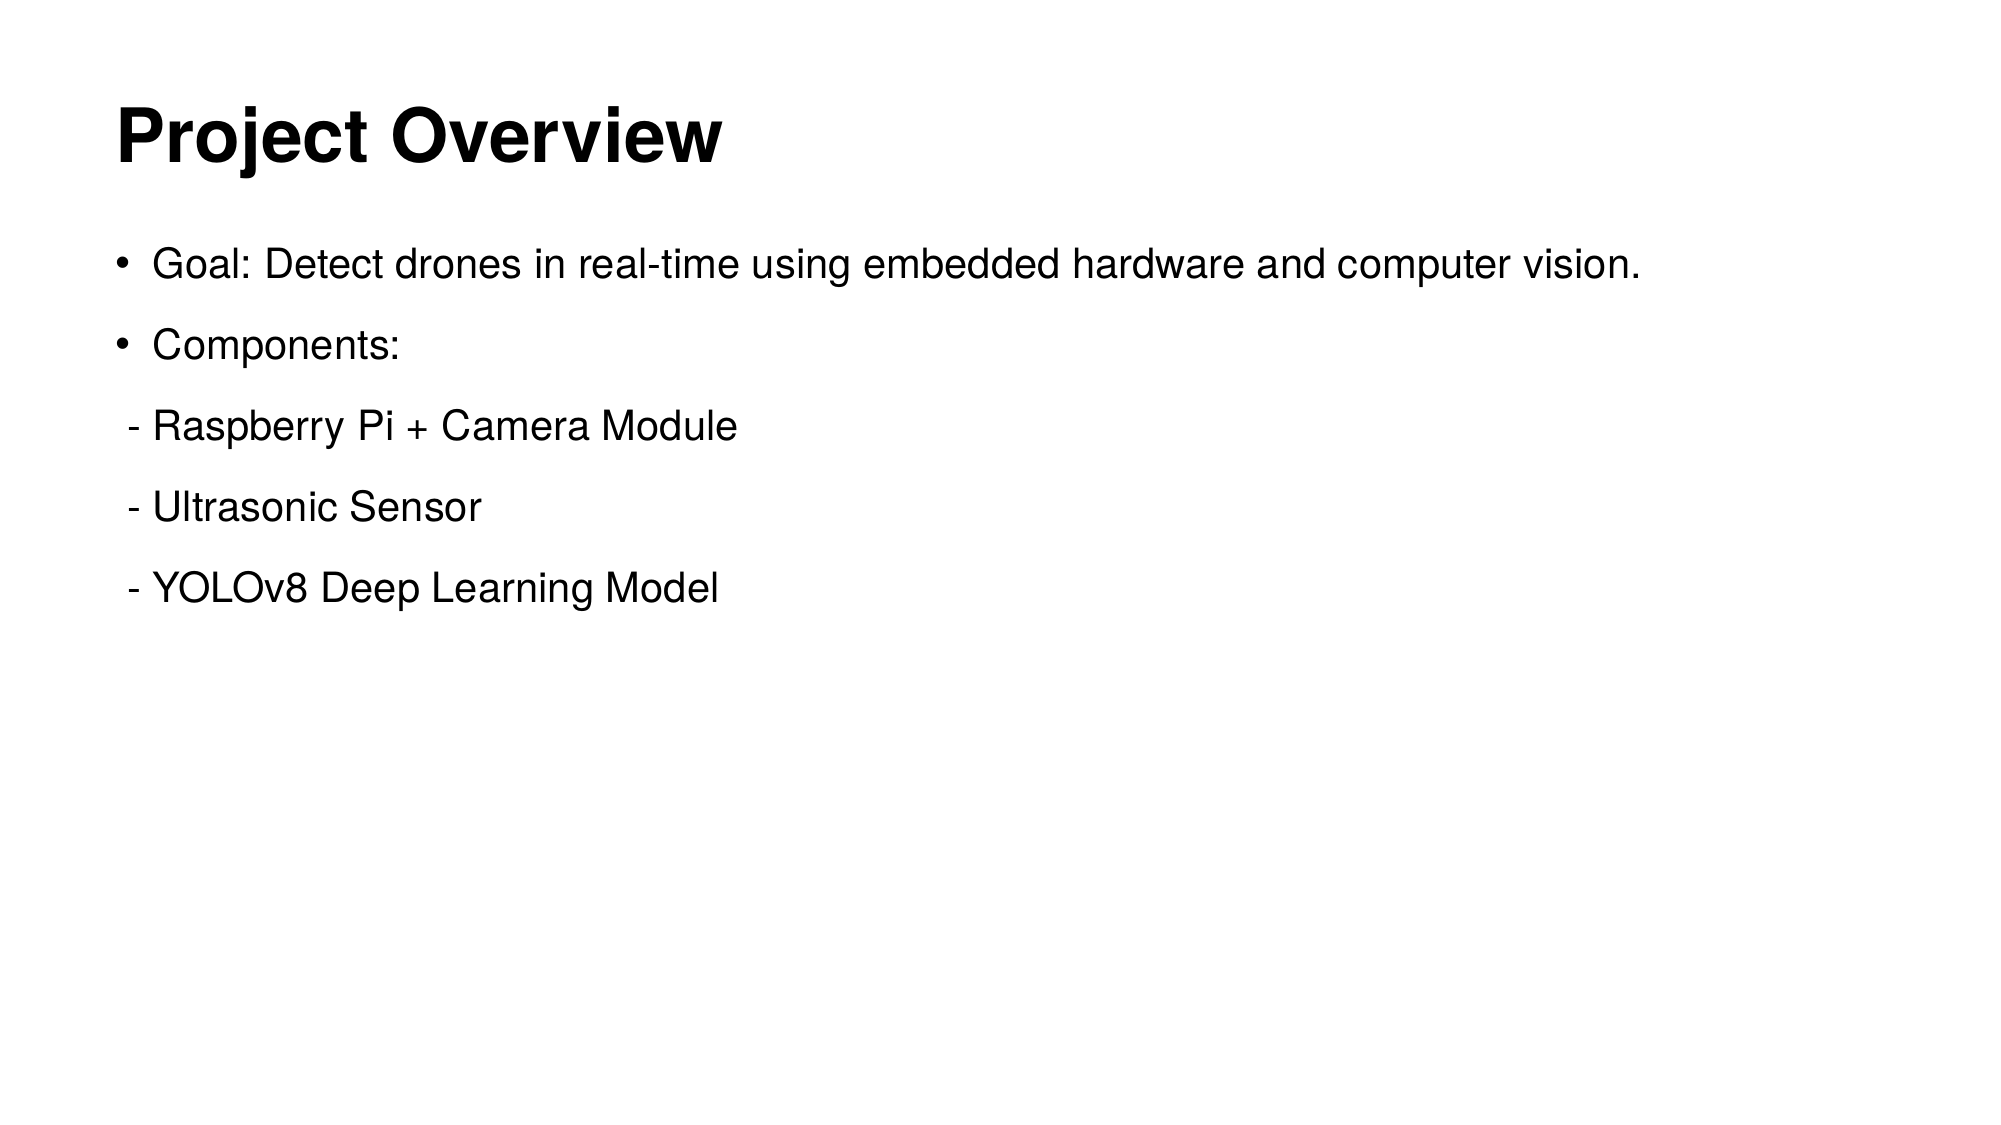

# Project Overview
Goal: Detect drones in real-time using embedded hardware and computer vision.
Components:
 - Raspberry Pi + Camera Module
 - Ultrasonic Sensor
 - YOLOv8 Deep Learning Model